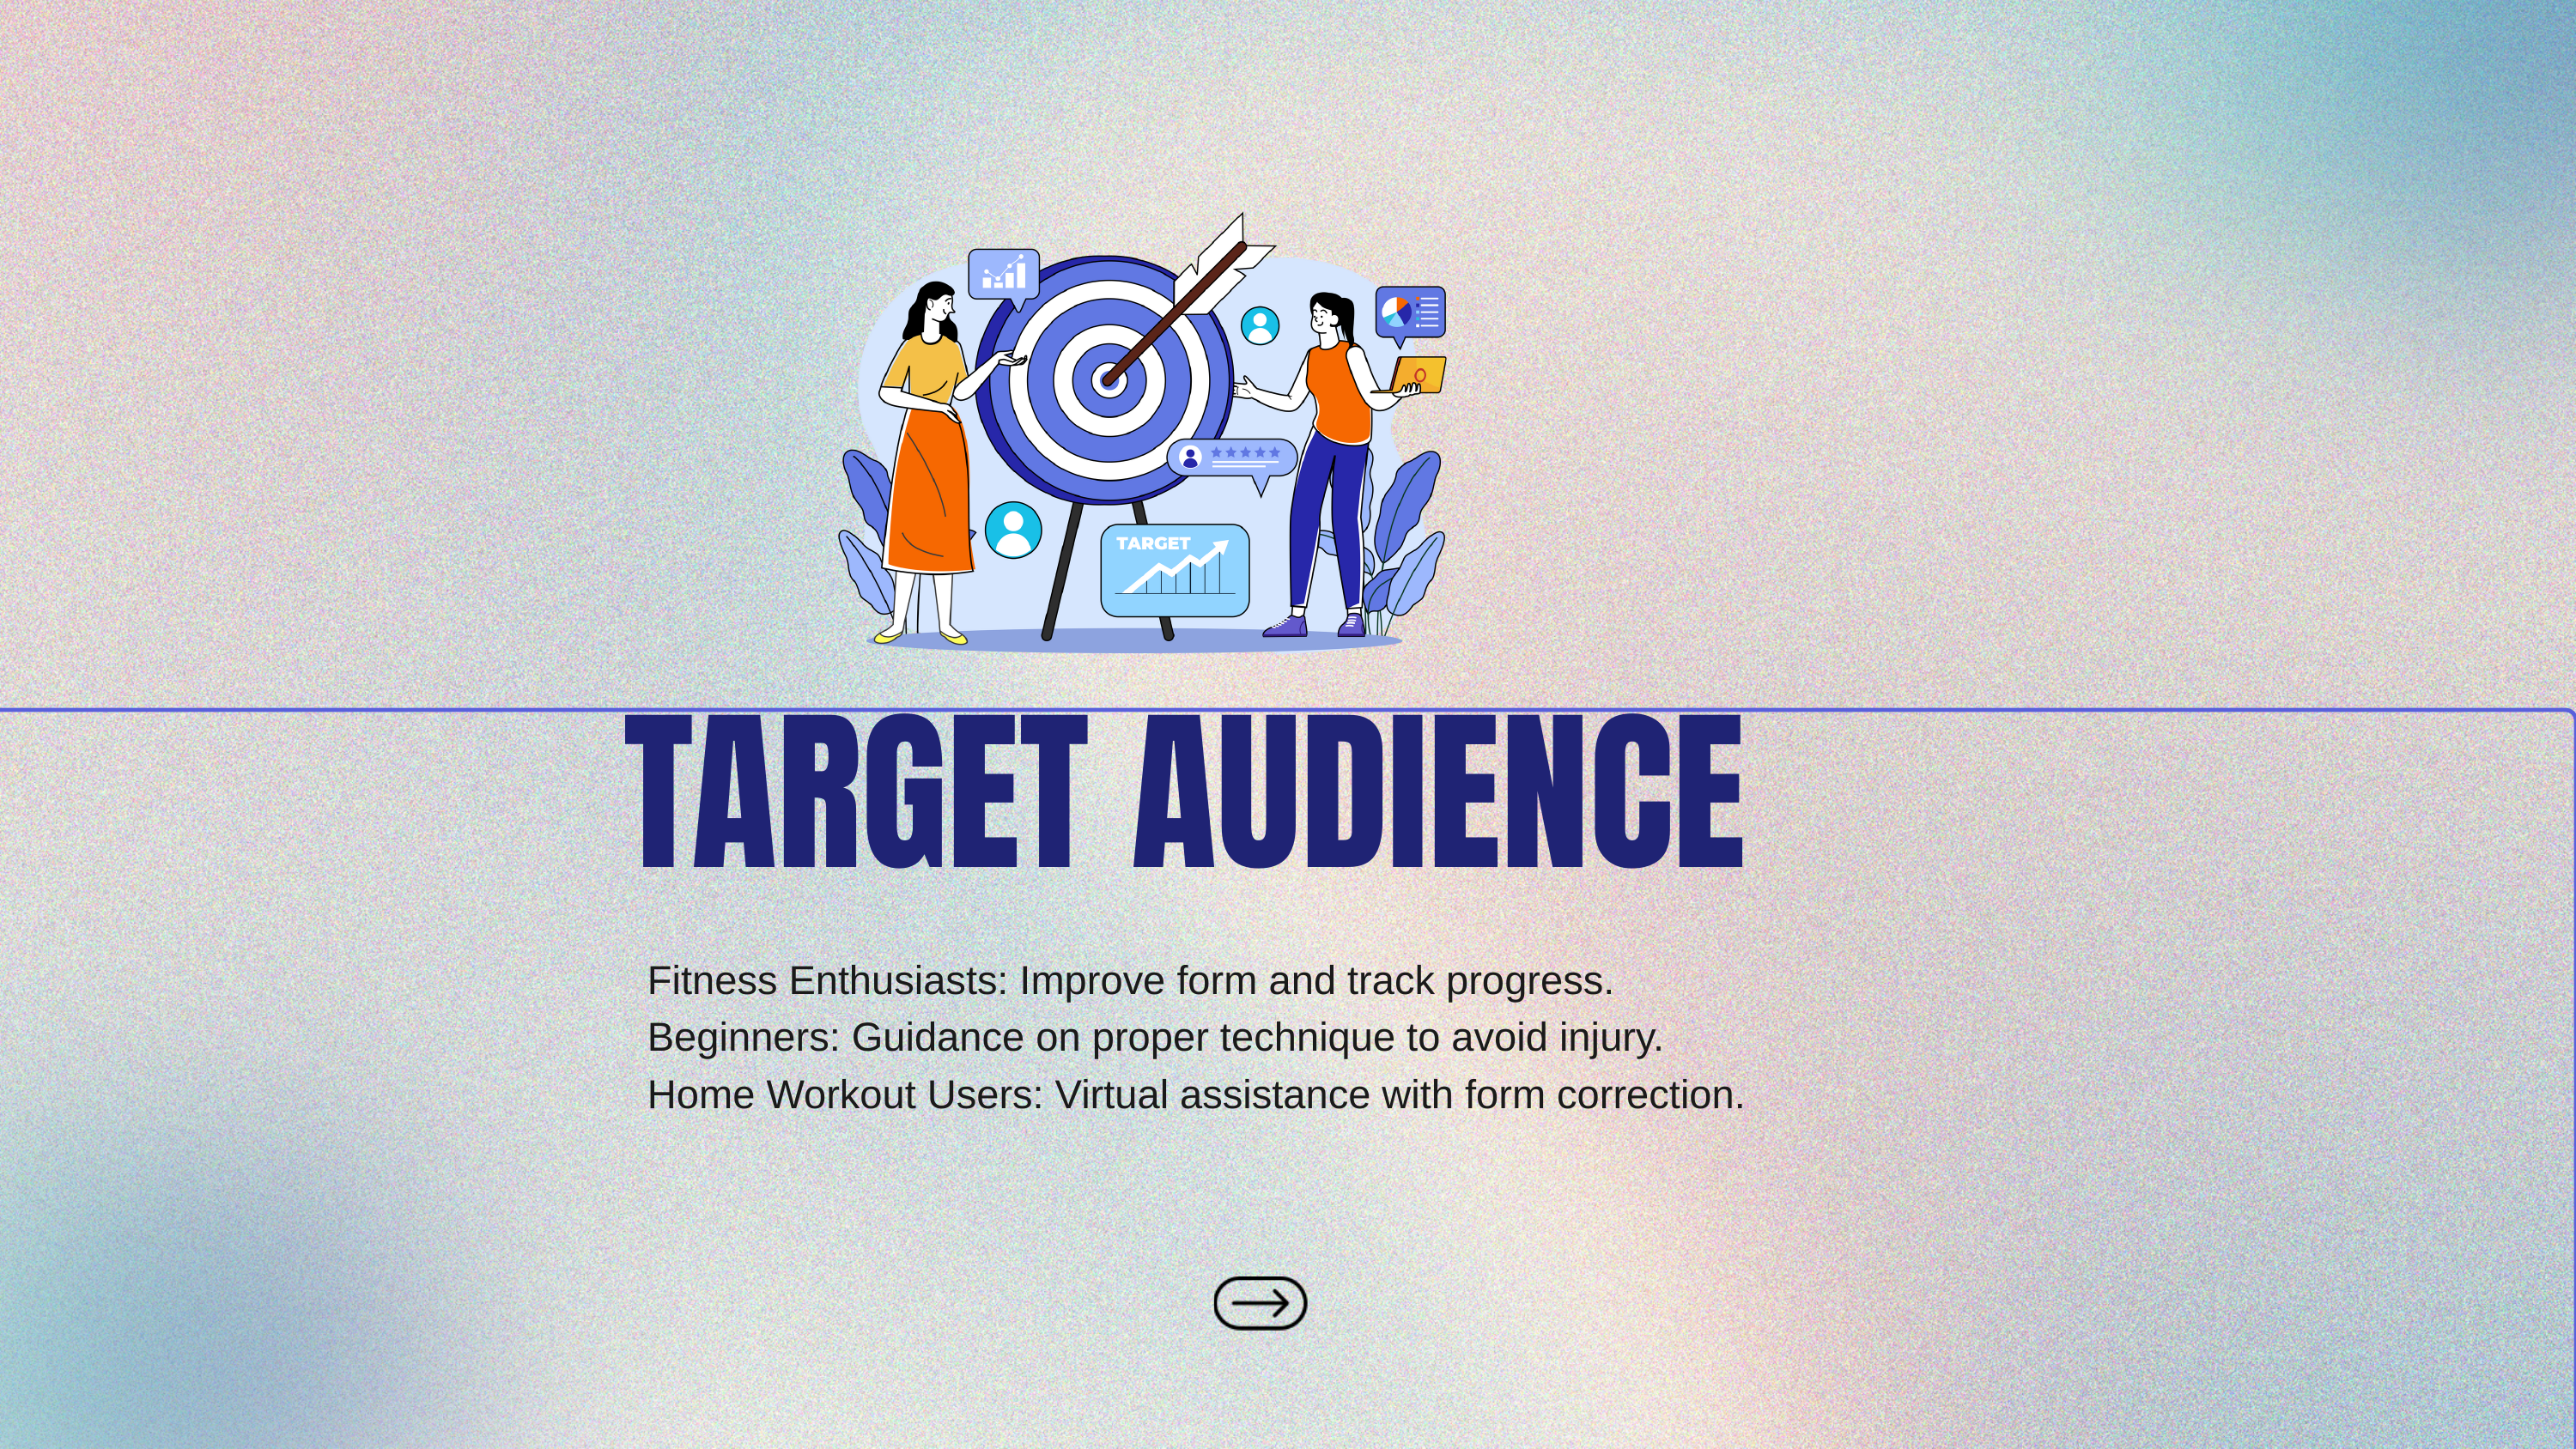

TARGET AUDIENCE

Fitness Enthusiasts: Improve form and track progress.
Beginners: Guidance on proper technique to avoid injury.
Home Workout Users: Virtual assistance with form correction.